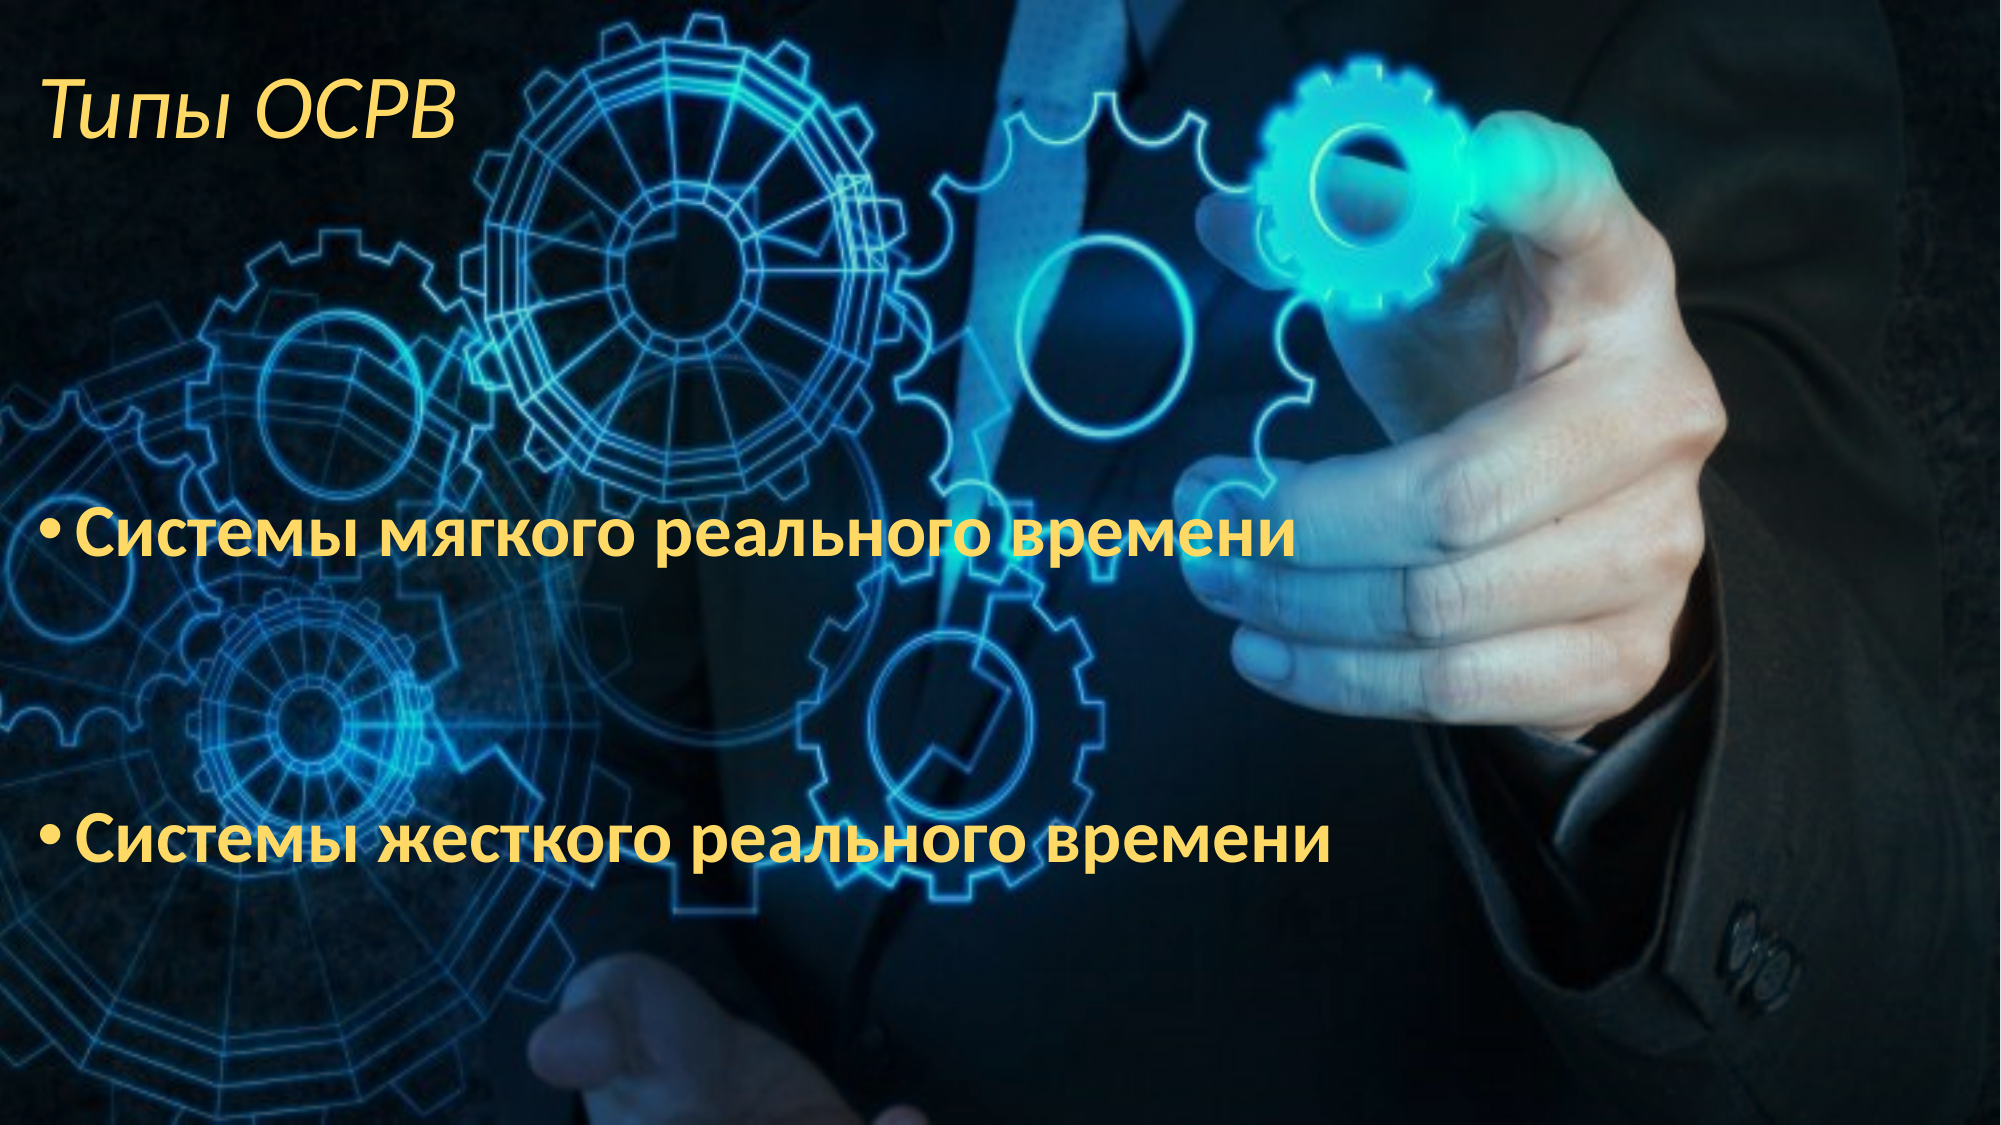

# Типы ОСРВ
Системы мягкого реального времени

Системы жесткого реального времени